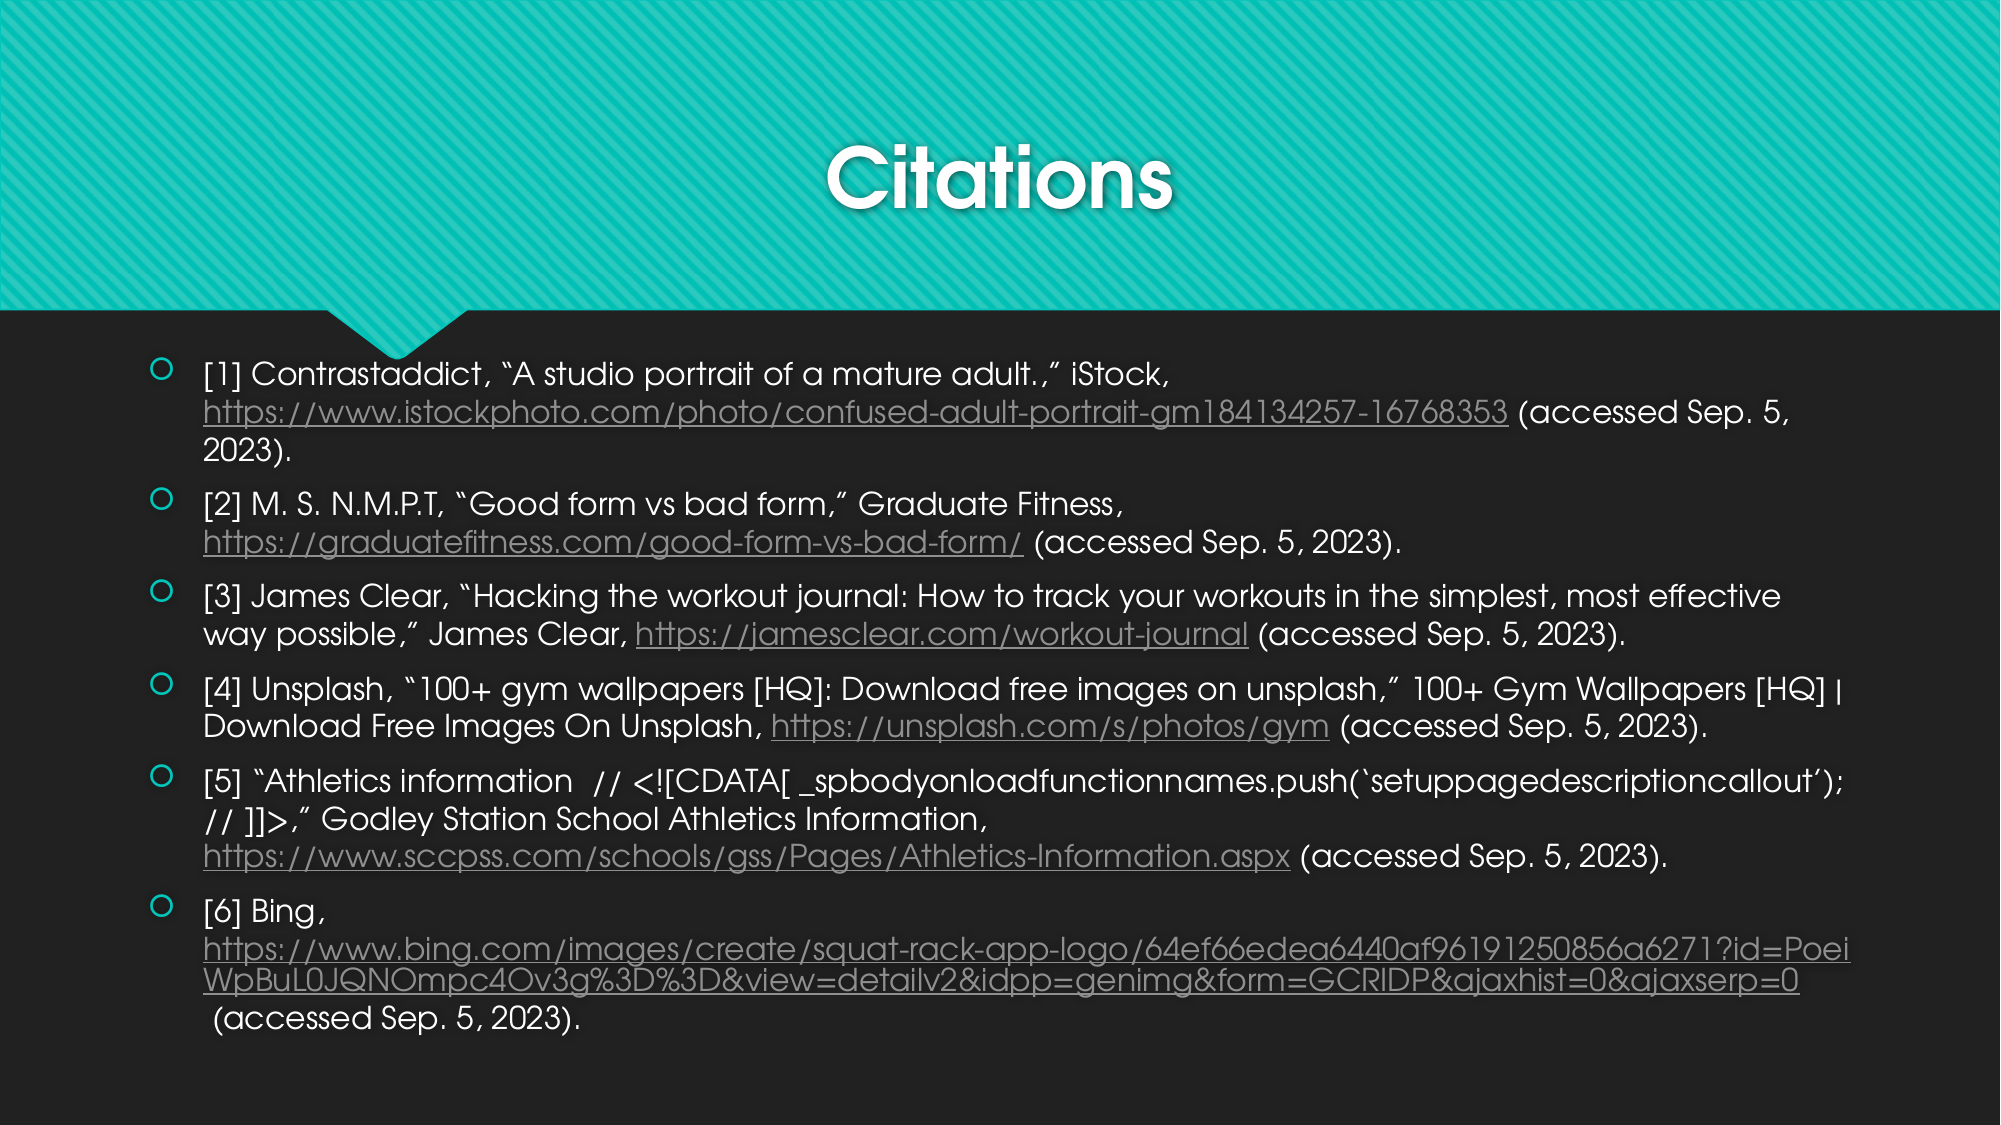

# Citations

[1] Contrastaddict, “A studio portrait of a mature adult.,” iStock, https://www.istockphoto.com/photo/confused-adult-portrait-gm184134257-16768353 (accessed Sep. 5, 2023).
[2] M. S. N.M.P.T, “Good form vs bad form,” Graduate Fitness, https://graduatefitness.com/good-form-vs-bad-form/ (accessed Sep. 5, 2023).
[3] James Clear, “Hacking the workout journal: How to track your workouts in the simplest, most effective way possible,” James Clear, https://jamesclear.com/workout-journal (accessed Sep. 5, 2023).
[4] Unsplash, “100+ gym wallpapers [HQ]: Download free images on unsplash,” 100+ Gym Wallpapers [HQ] | Download Free Images On Unsplash, https://unsplash.com/s/photos/gym (accessed Sep. 5, 2023).
[5] “Athletics information  // <![CDATA[ _spbodyonloadfunctionnames.push(‘setuppagedescriptioncallout’); // ]]>,” Godley Station School Athletics Information, https://www.sccpss.com/schools/gss/Pages/Athletics-Information.aspx (accessed Sep. 5, 2023).
[6] Bing, https://www.bing.com/images/create/squat-rack-app-logo/64ef66edea6440af96191250856a6271?id=PoeiWpBuL0JQNOmpc4Ov3g%3D%3D&view=detailv2&idpp=genimg&form=GCRIDP&ajaxhist=0&ajaxserp=0 (accessed Sep. 5, 2023).